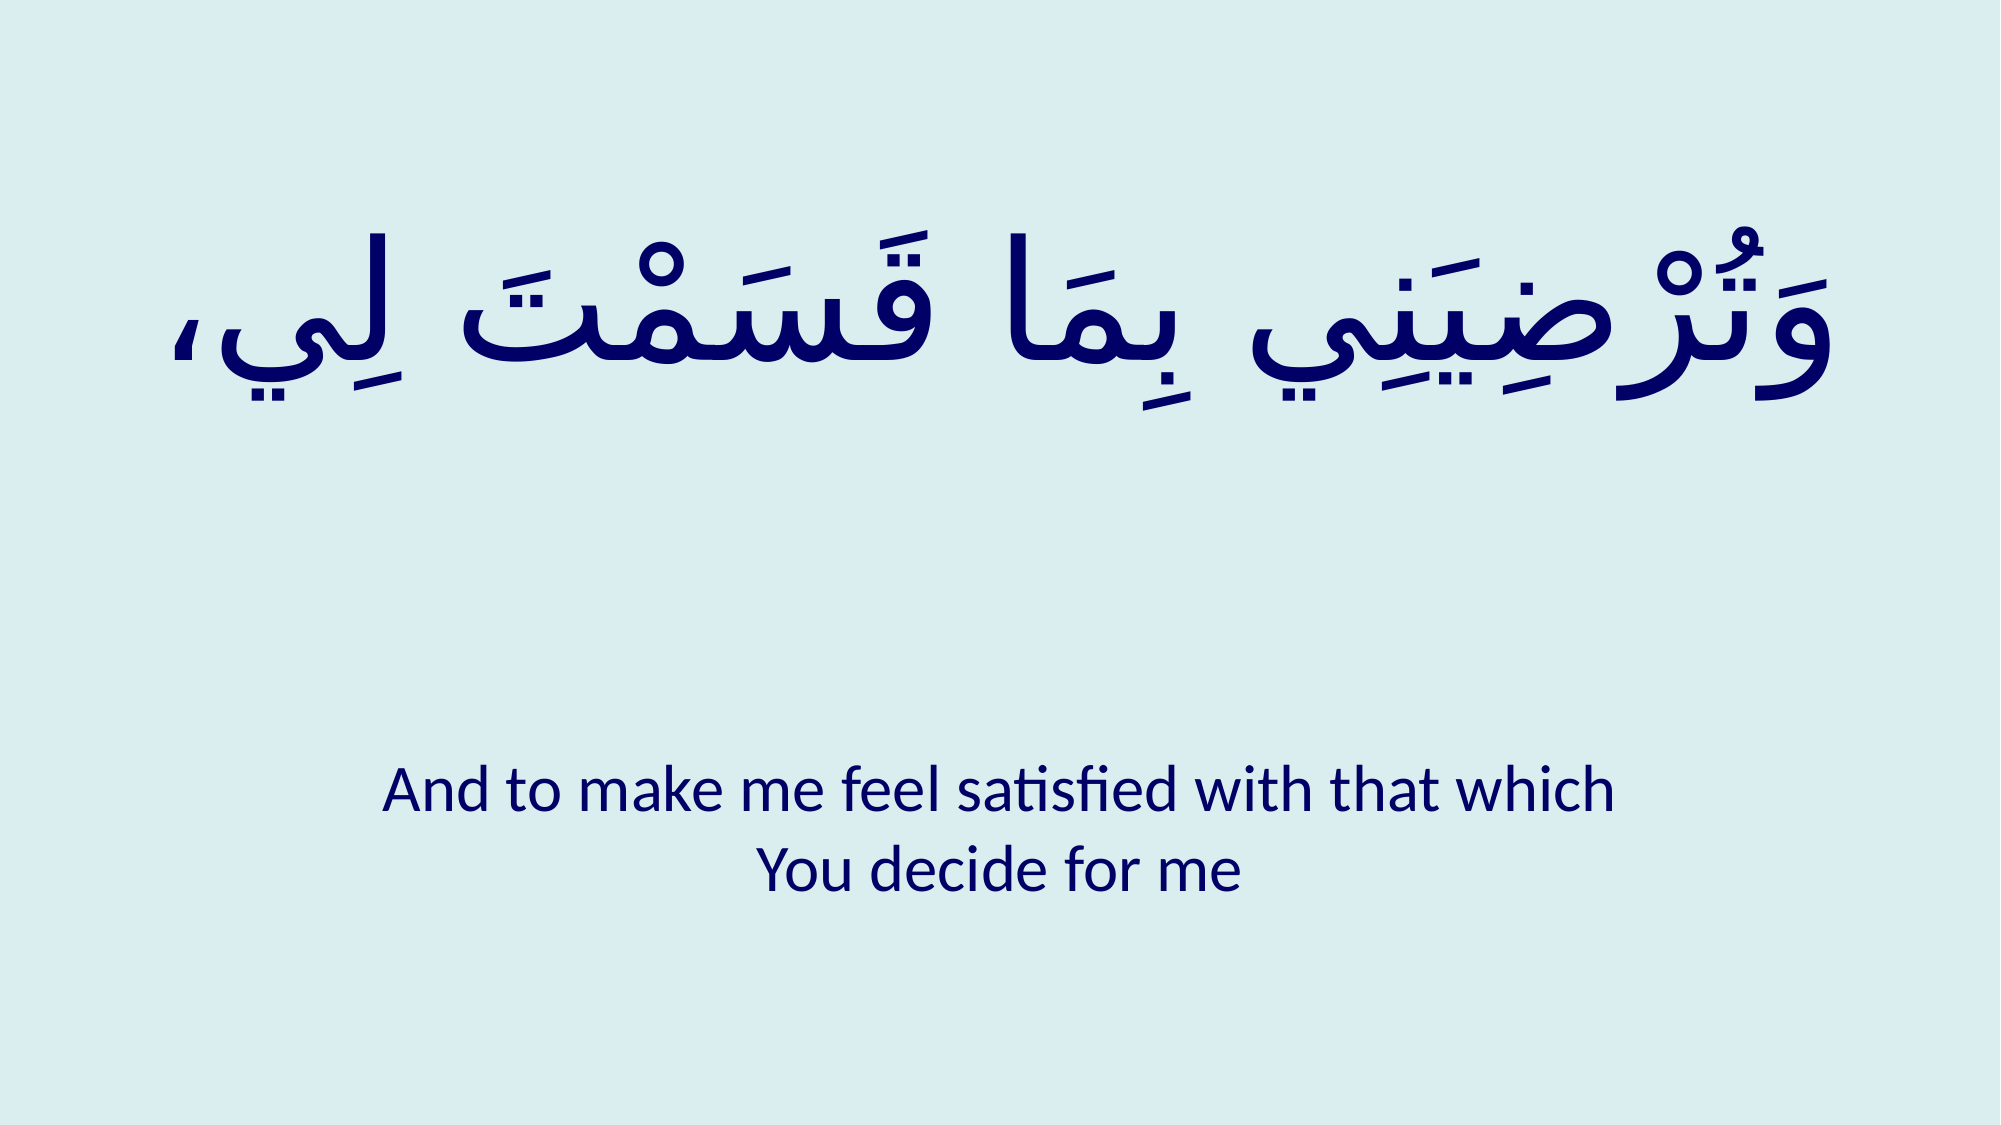

# وَتُرْضِيَنِي بِمَا قَسَمْتَ لِي،
And to make me feel satisfied with that which You decide for me